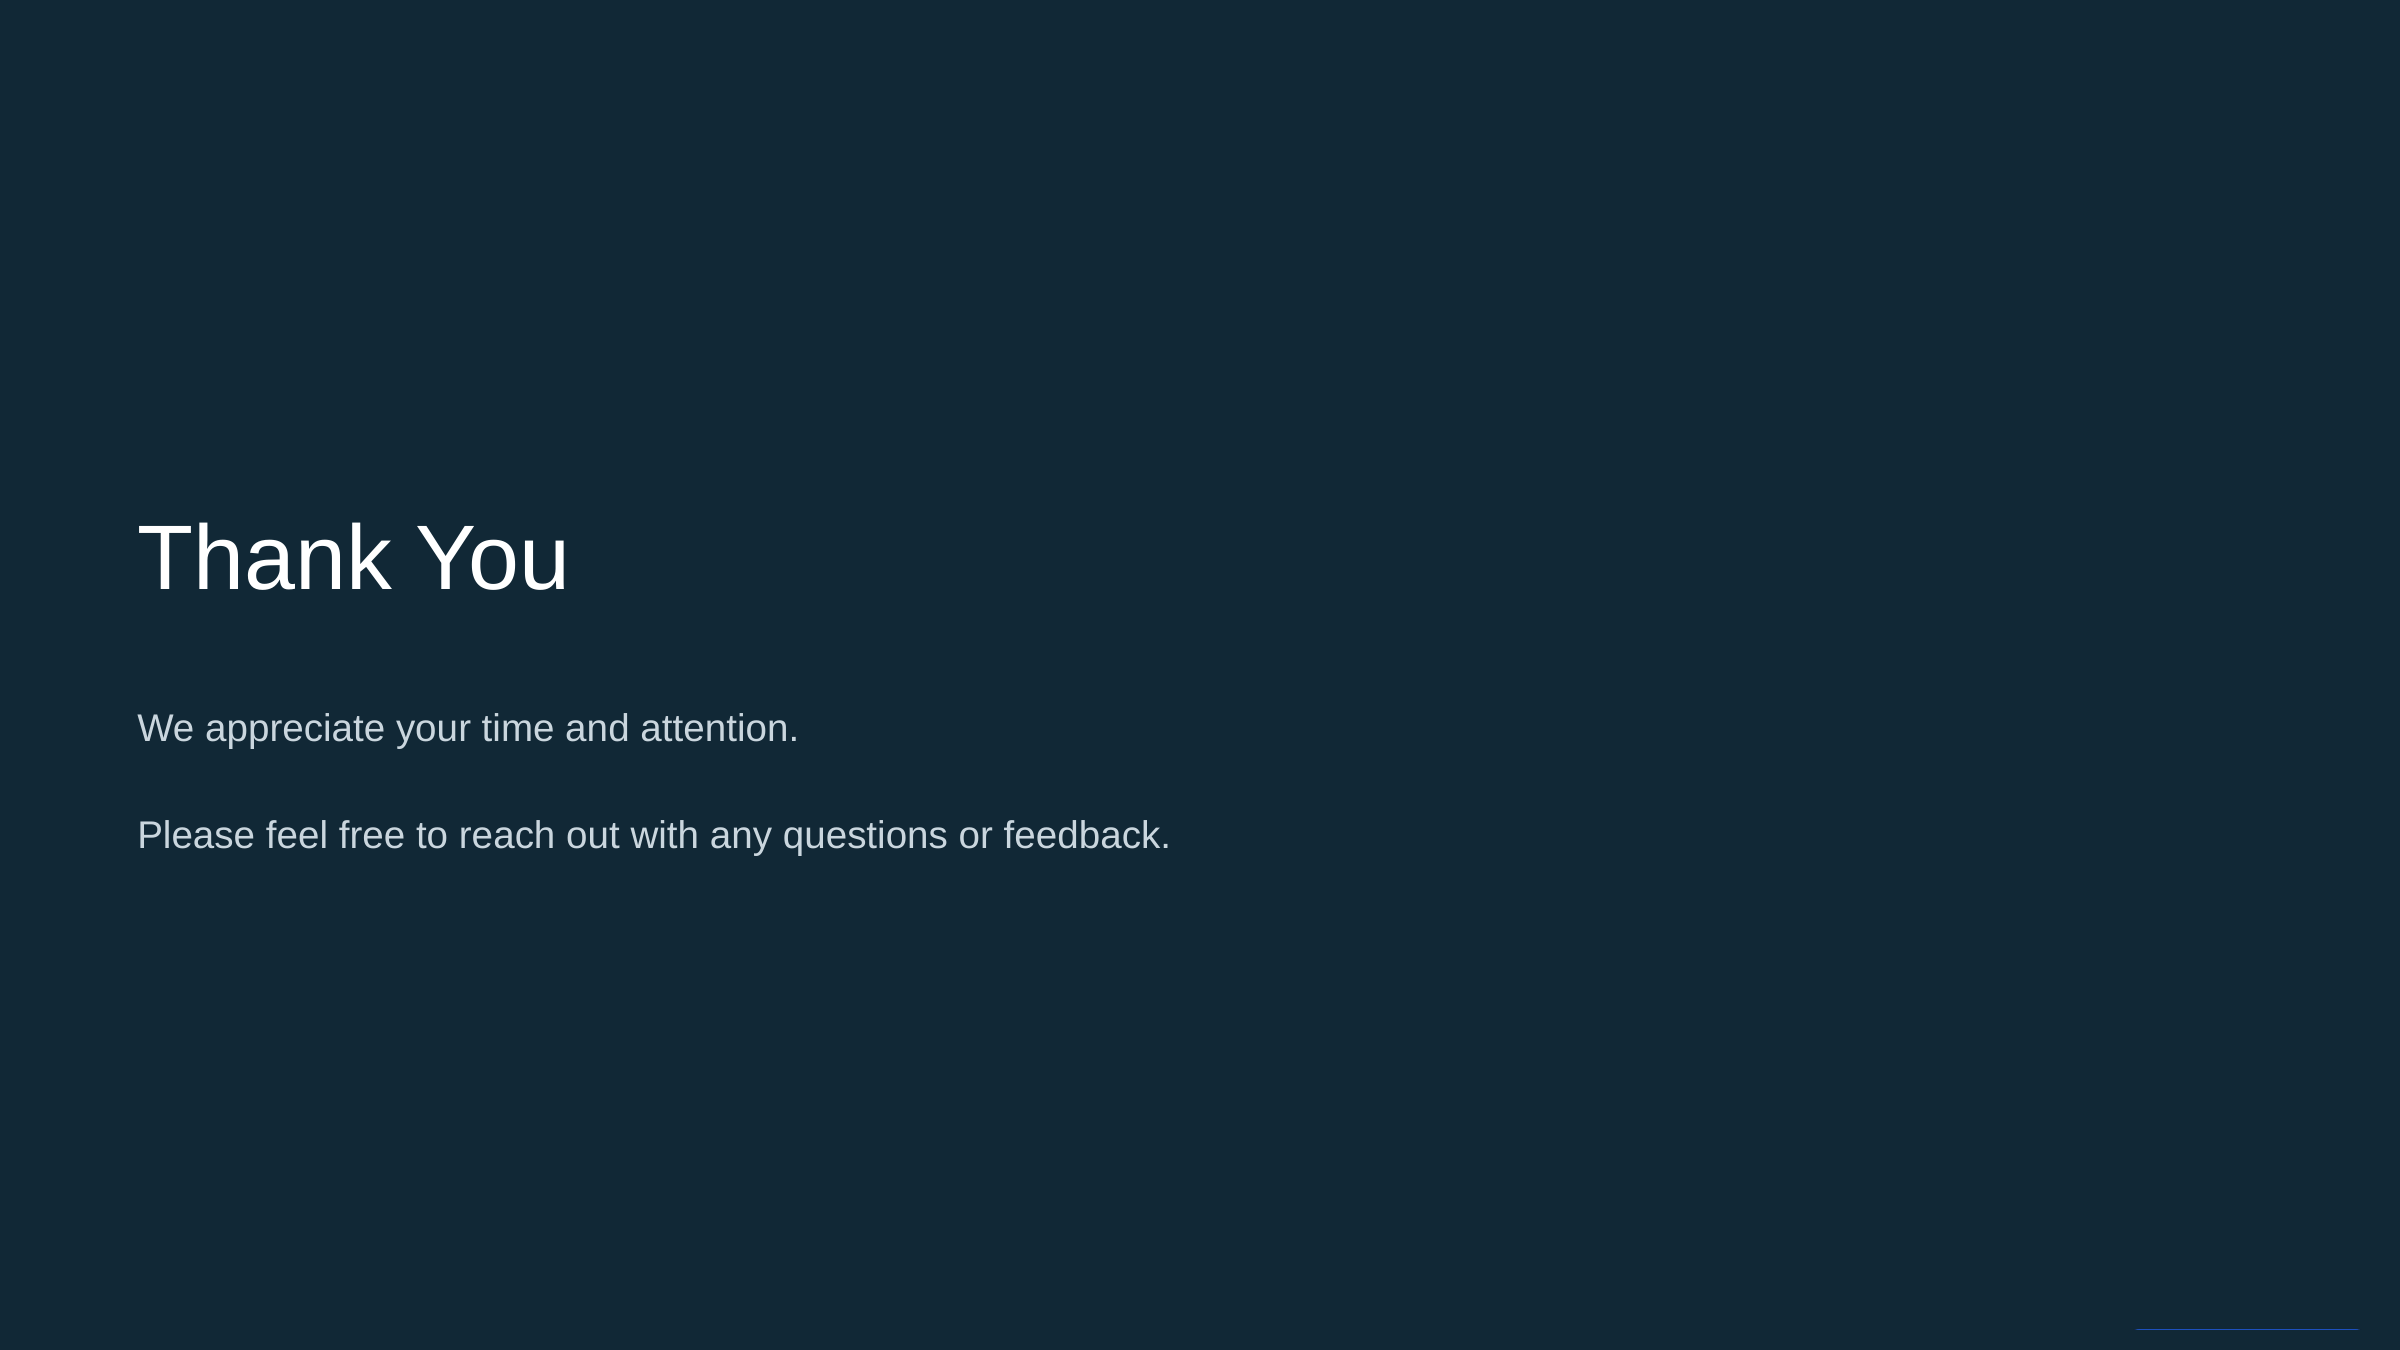

Thank You
We appreciate your time and attention.
Please feel free to reach out with any questions or feedback.